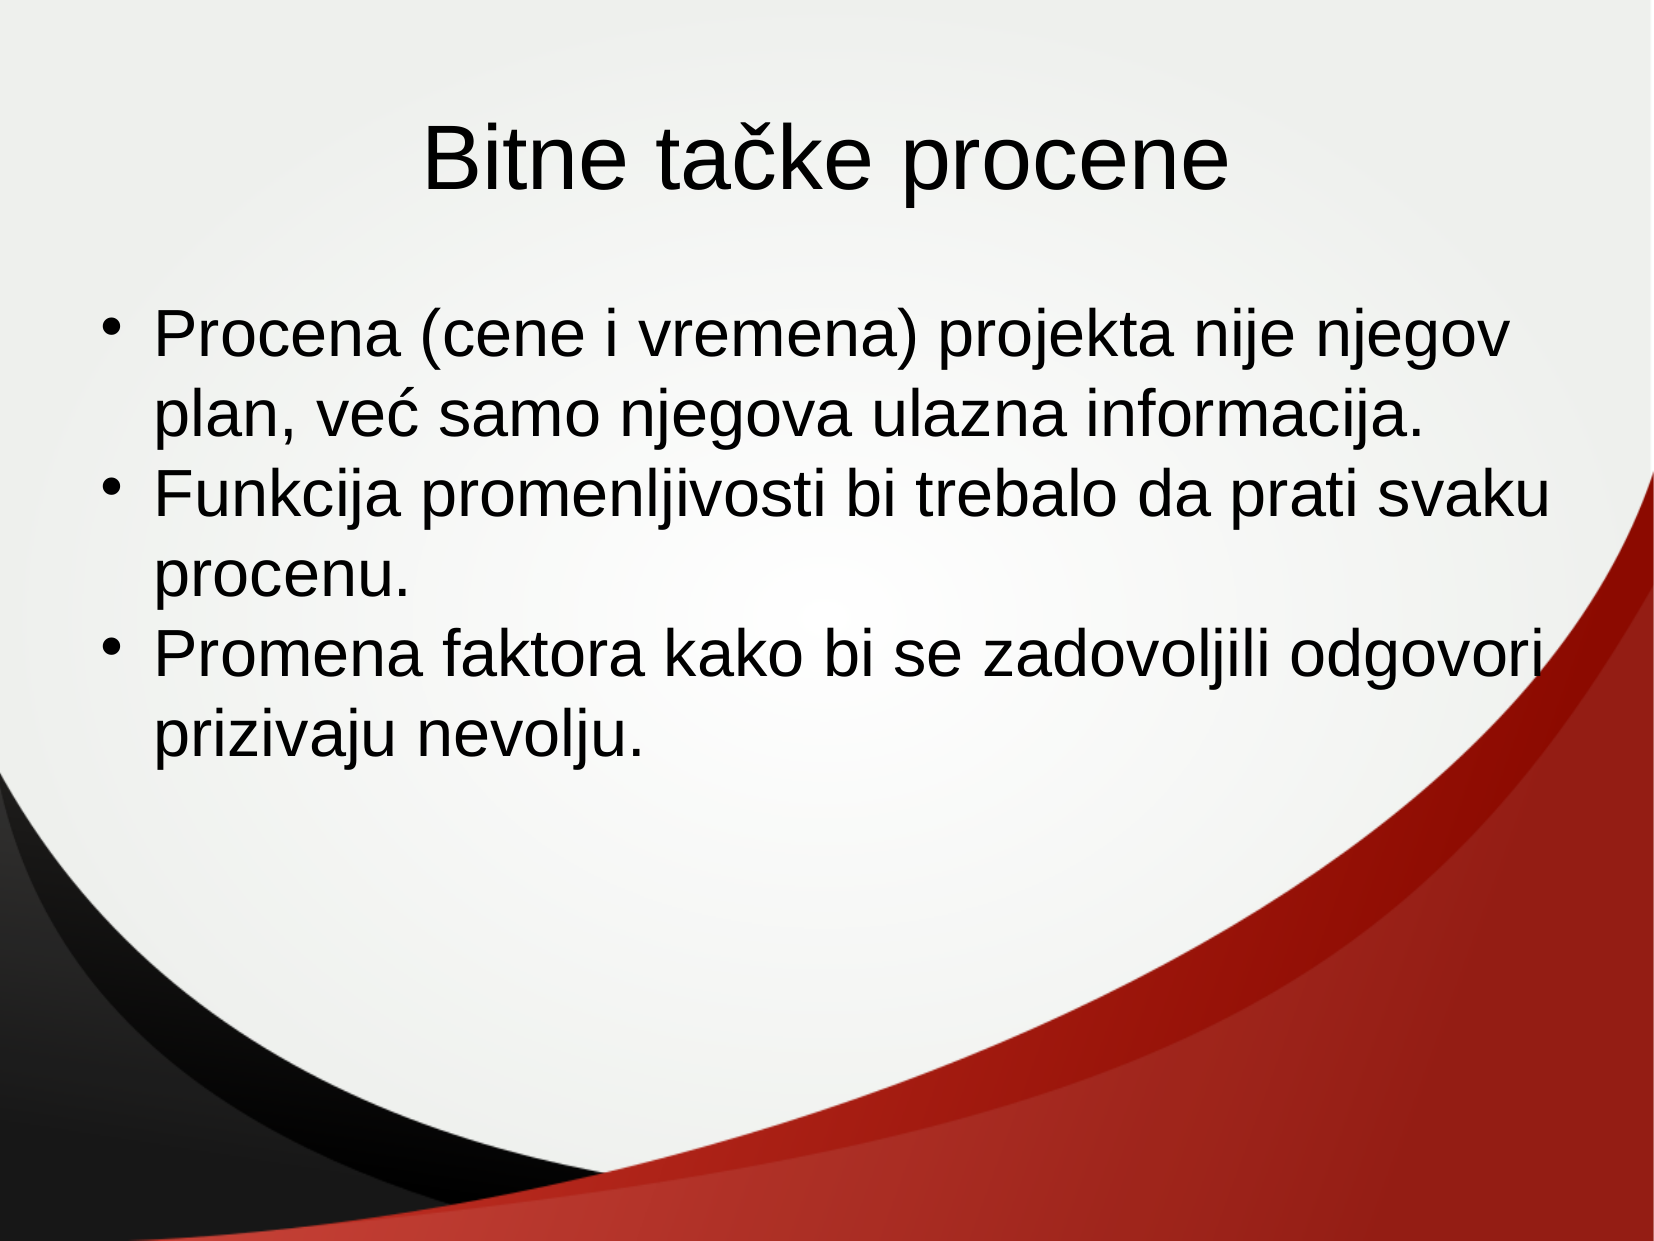

Bitne tačke procene
Procena (cene i vremena) projekta nije njegov plan, već samo njegova ulazna informacija.
Funkcija promenljivosti bi trebalo da prati svaku procenu.
Promena faktora kako bi se zadovoljili odgovori prizivaju nevolju.